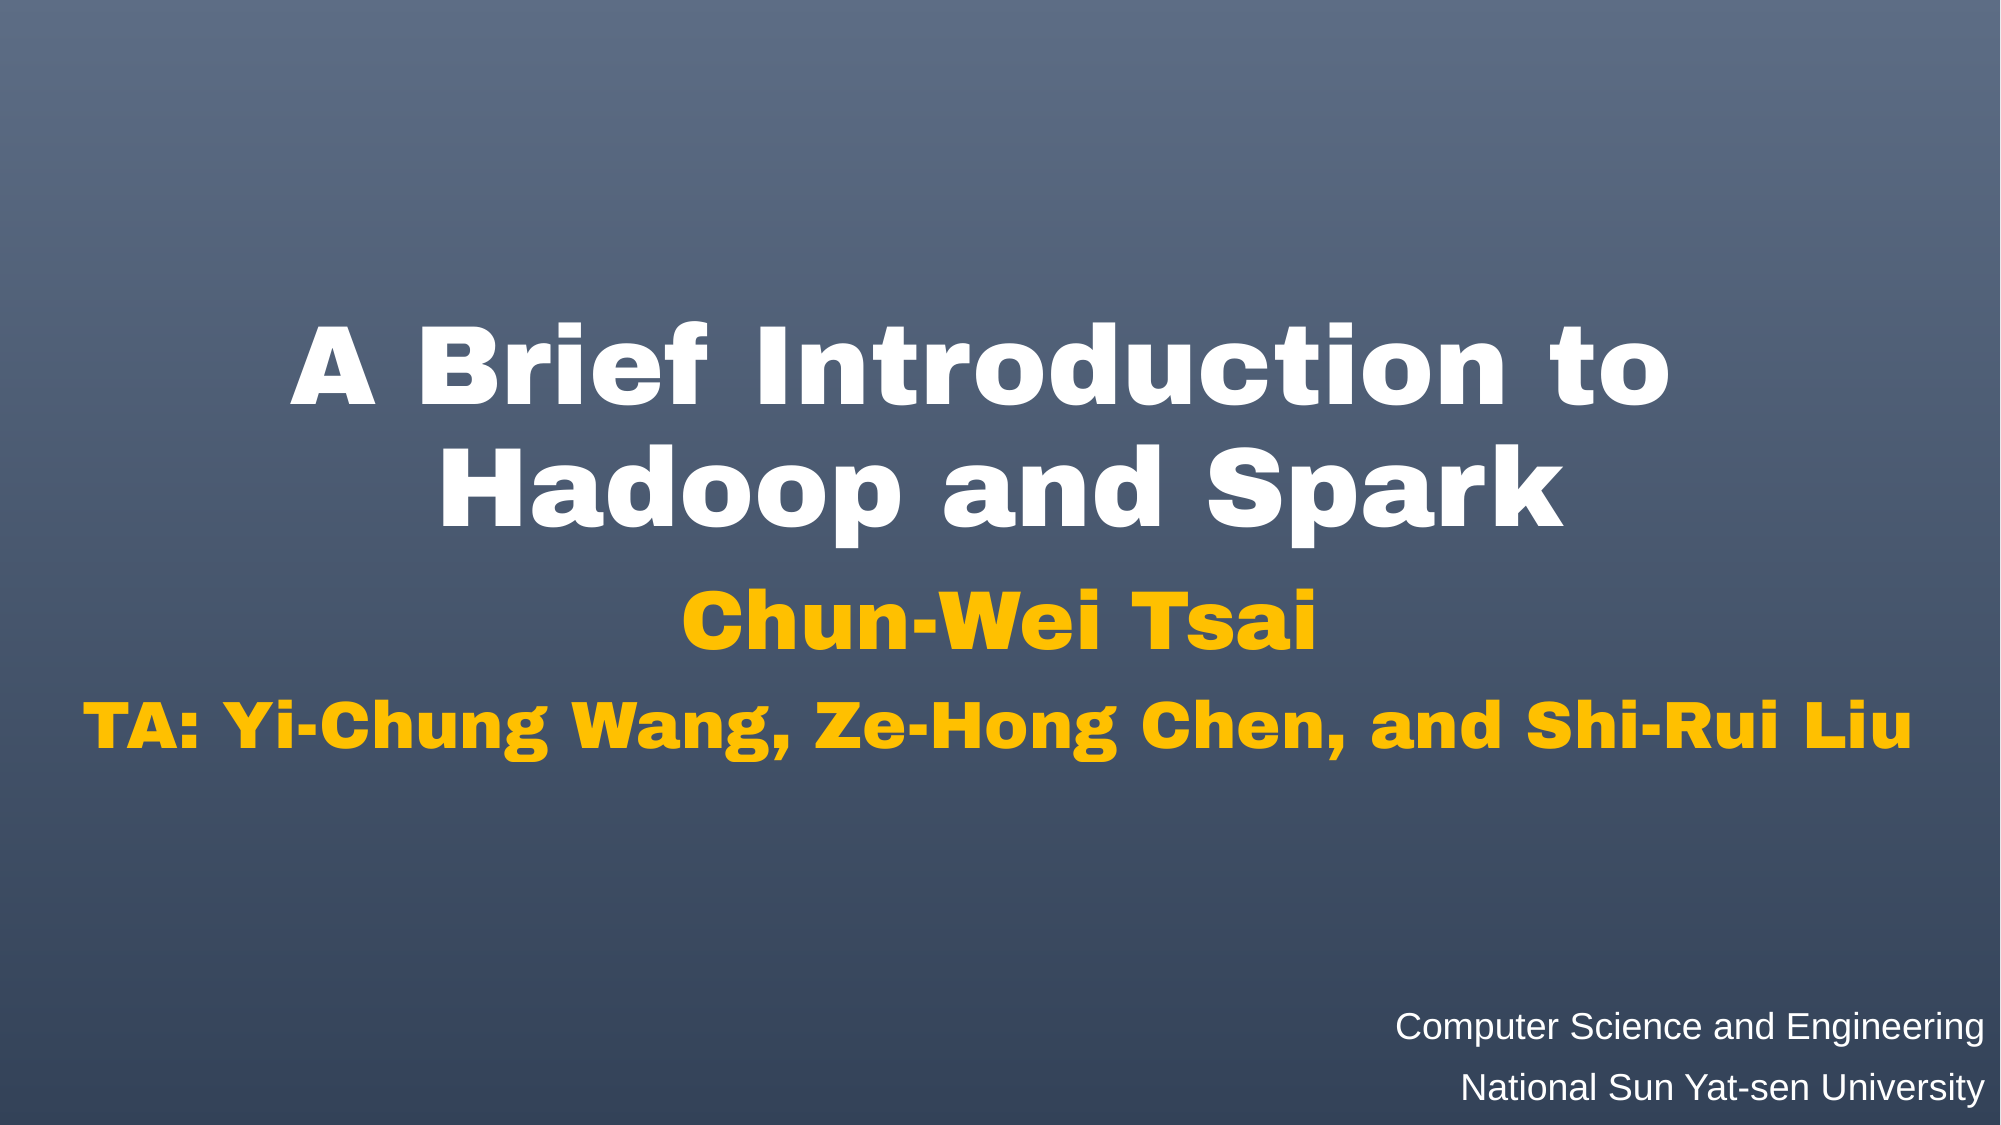

A Brief Introduction to
Hadoop and Spark
Chun-Wei Tsai
TA: Yi-Chung Wang, Ze-Hong Chen, and Shi-Rui Liu
Computer Science and Engineering
National Sun Yat-sen University